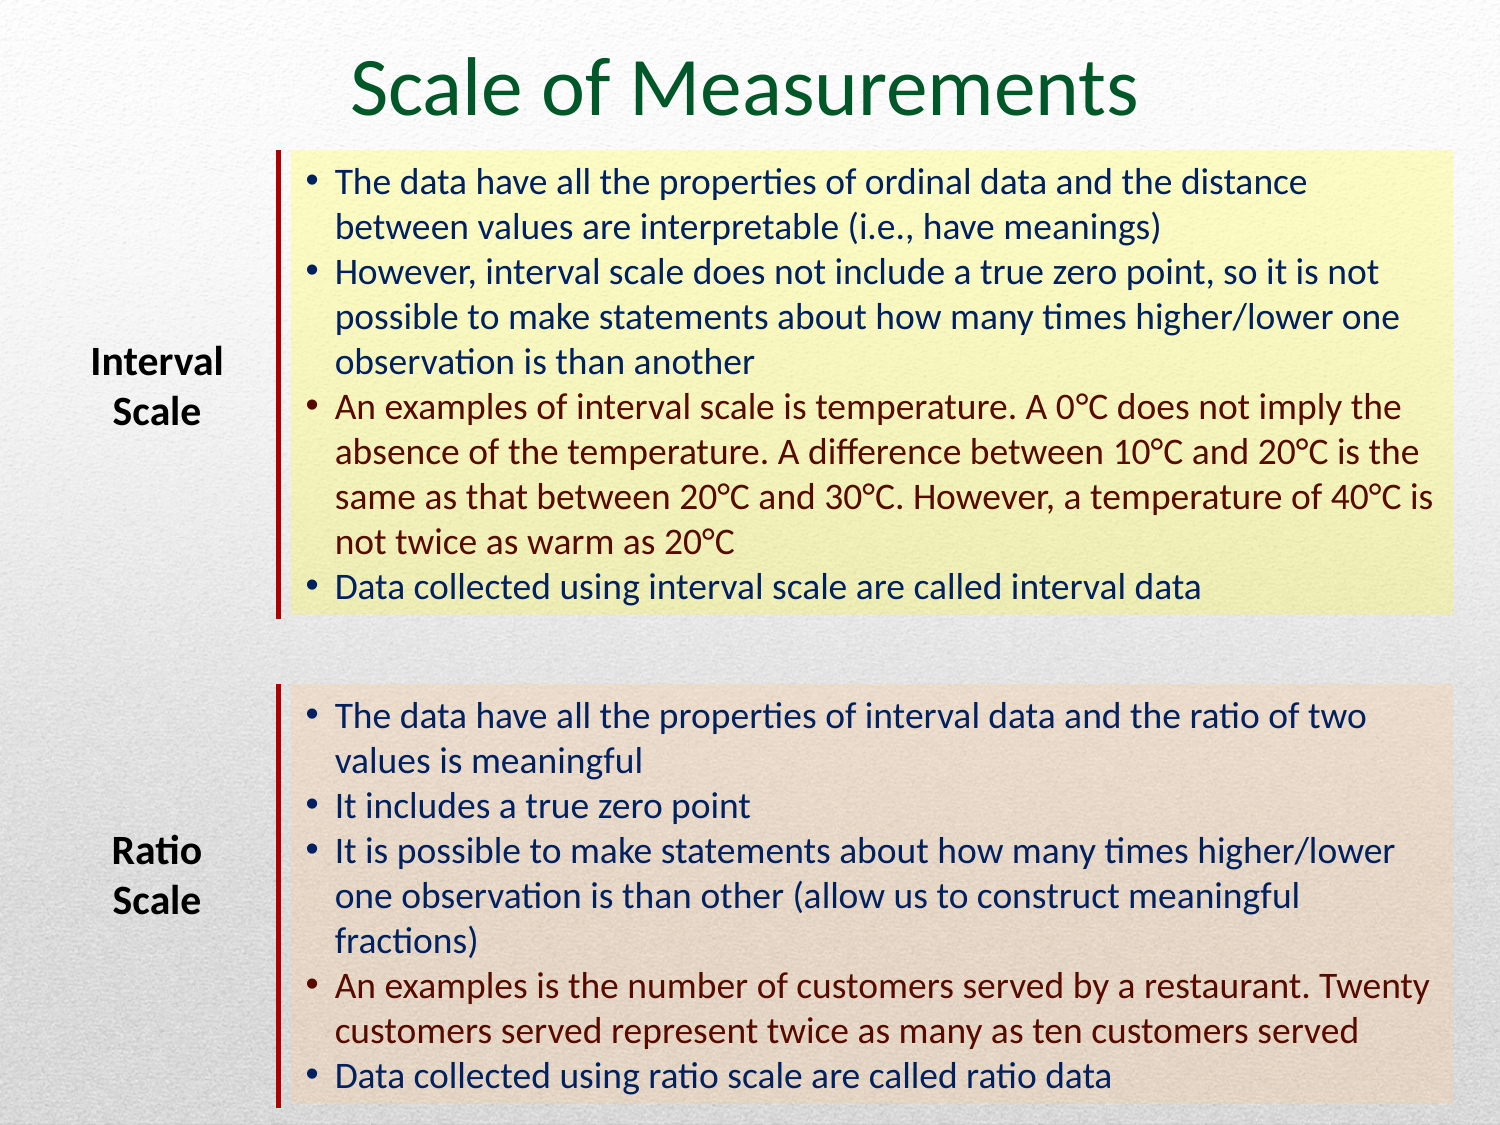

Scale of Measurements
The data have all the properties of ordinal data and the distance between values are interpretable (i.e., have meanings)
However, interval scale does not include a true zero point, so it is not possible to make statements about how many times higher/lower one observation is than another
An examples of interval scale is temperature. A 0°C does not imply the absence of the temperature. A difference between 10°C and 20°C is the same as that between 20°C and 30°C. However, a temperature of 40°C is not twice as warm as 20°C
Data collected using interval scale are called interval data
Interval Scale
The data have all the properties of interval data and the ratio of two values is meaningful
It includes a true zero point
It is possible to make statements about how many times higher/lower one observation is than other (allow us to construct meaningful fractions)
An examples is the number of customers served by a restaurant. Twenty customers served represent twice as many as ten customers served
Data collected using ratio scale are called ratio data
Ratio Scale